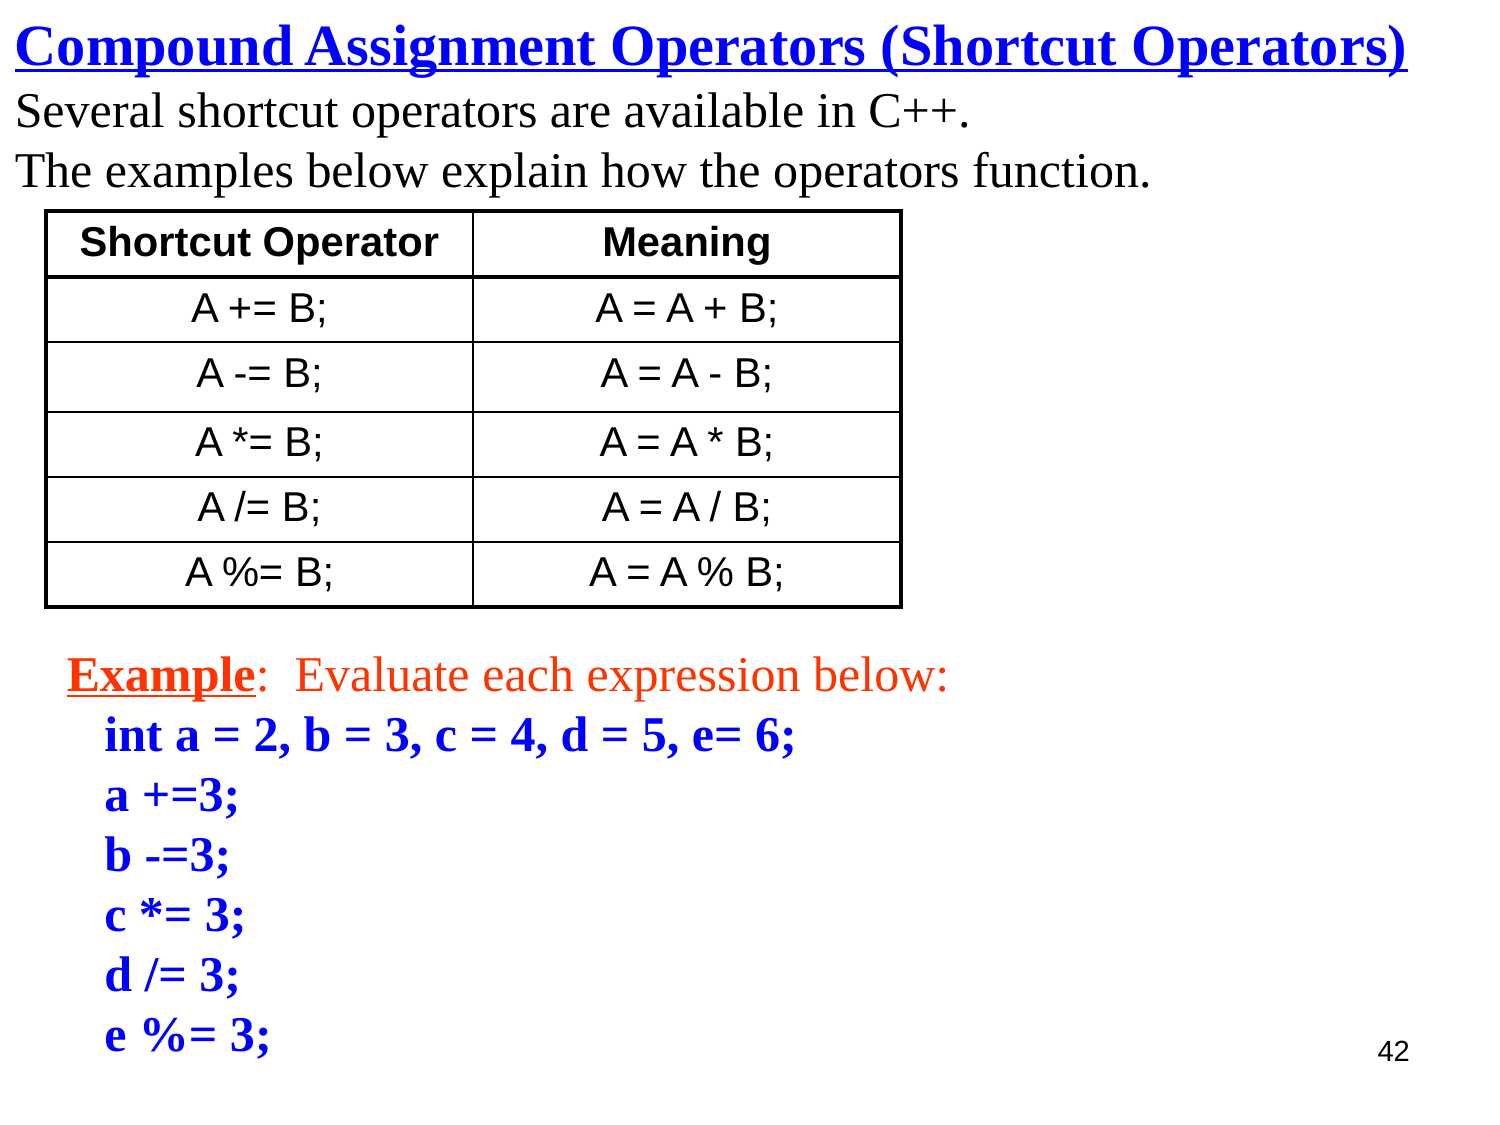

Compound Assignment Operators (Shortcut Operators)
Several shortcut operators are available in C++.
The examples below explain how the operators function.
| Shortcut Operator | Meaning |
| --- | --- |
| A += B; | A = A + B; |
| A -= B; | A = A - B; |
| A \*= B; | A = A \* B; |
| A /= B; | A = A / B; |
| A %= B; | A = A % B; |
Example:  Evaluate each expression below:
	int a = 2, b = 3, c = 4, d = 5, e= 6;
	a +=3;
	b -=3;
	c *= 3;
	d /= 3;
 	e %= 3;
42